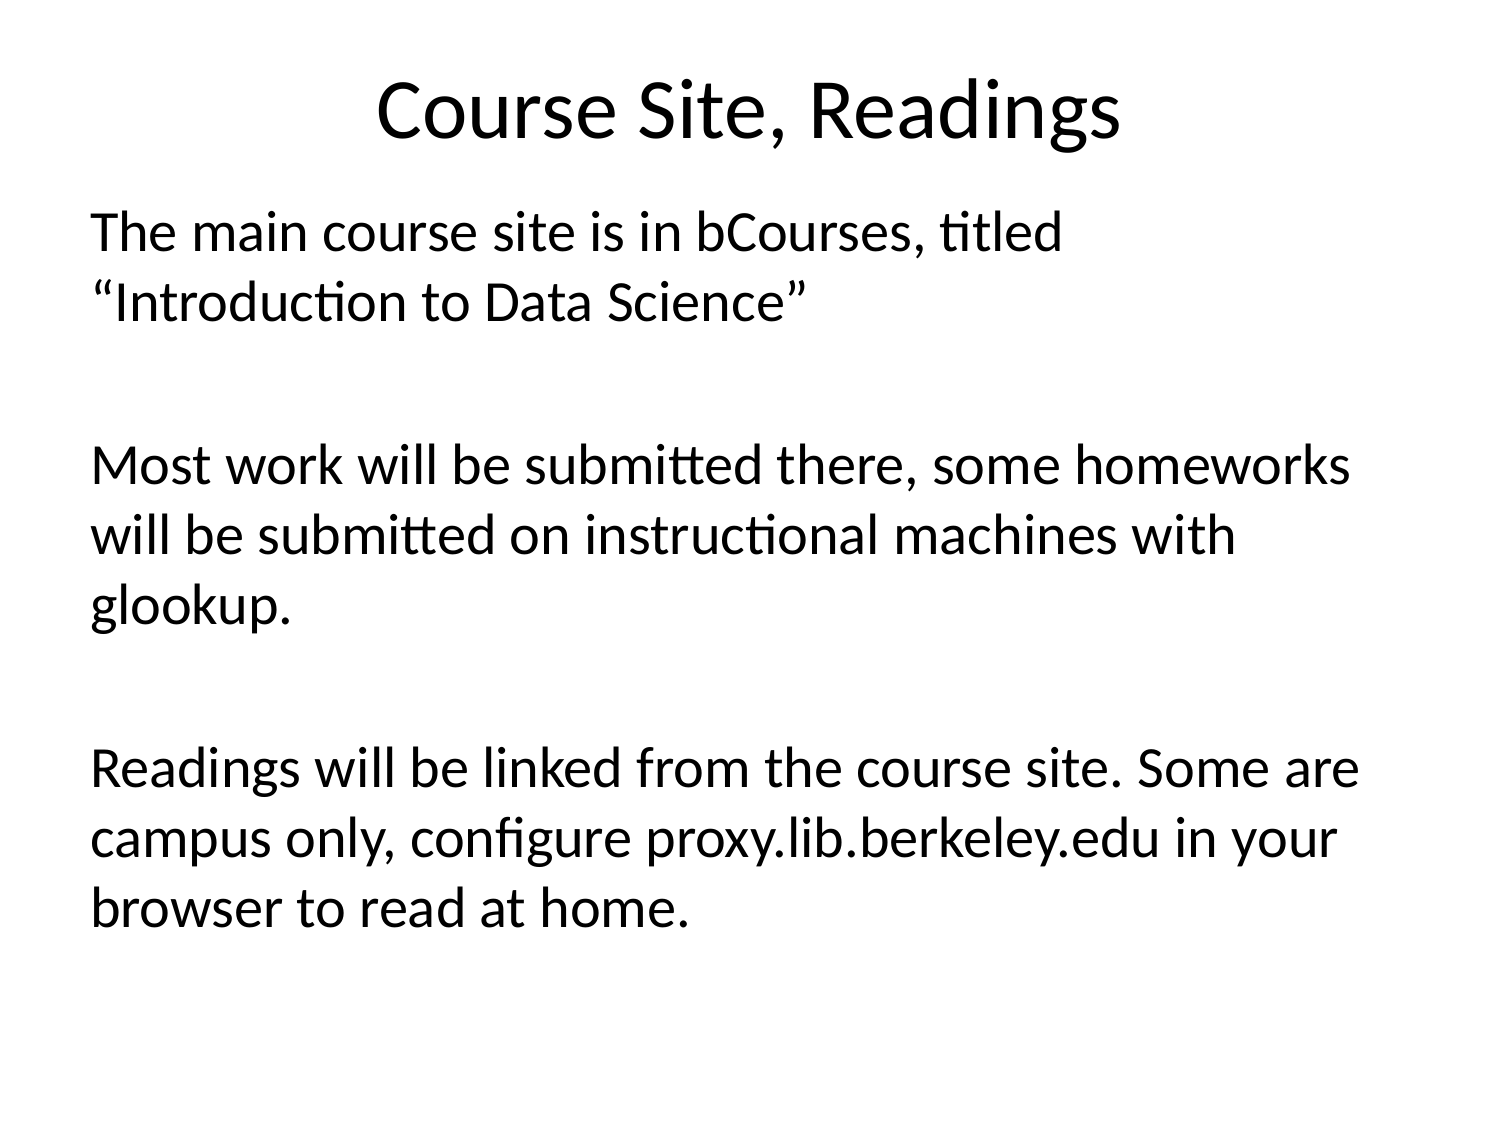

# Course Site, Readings
The main course site is in bCourses, titled
“Introduction to Data Science”

Most work will be submitted there, some homeworks will be submitted on instructional machines with glookup.

Readings will be linked from the course site. Some are campus only, configure proxy.lib.berkeley.edu in your browser to read at home.